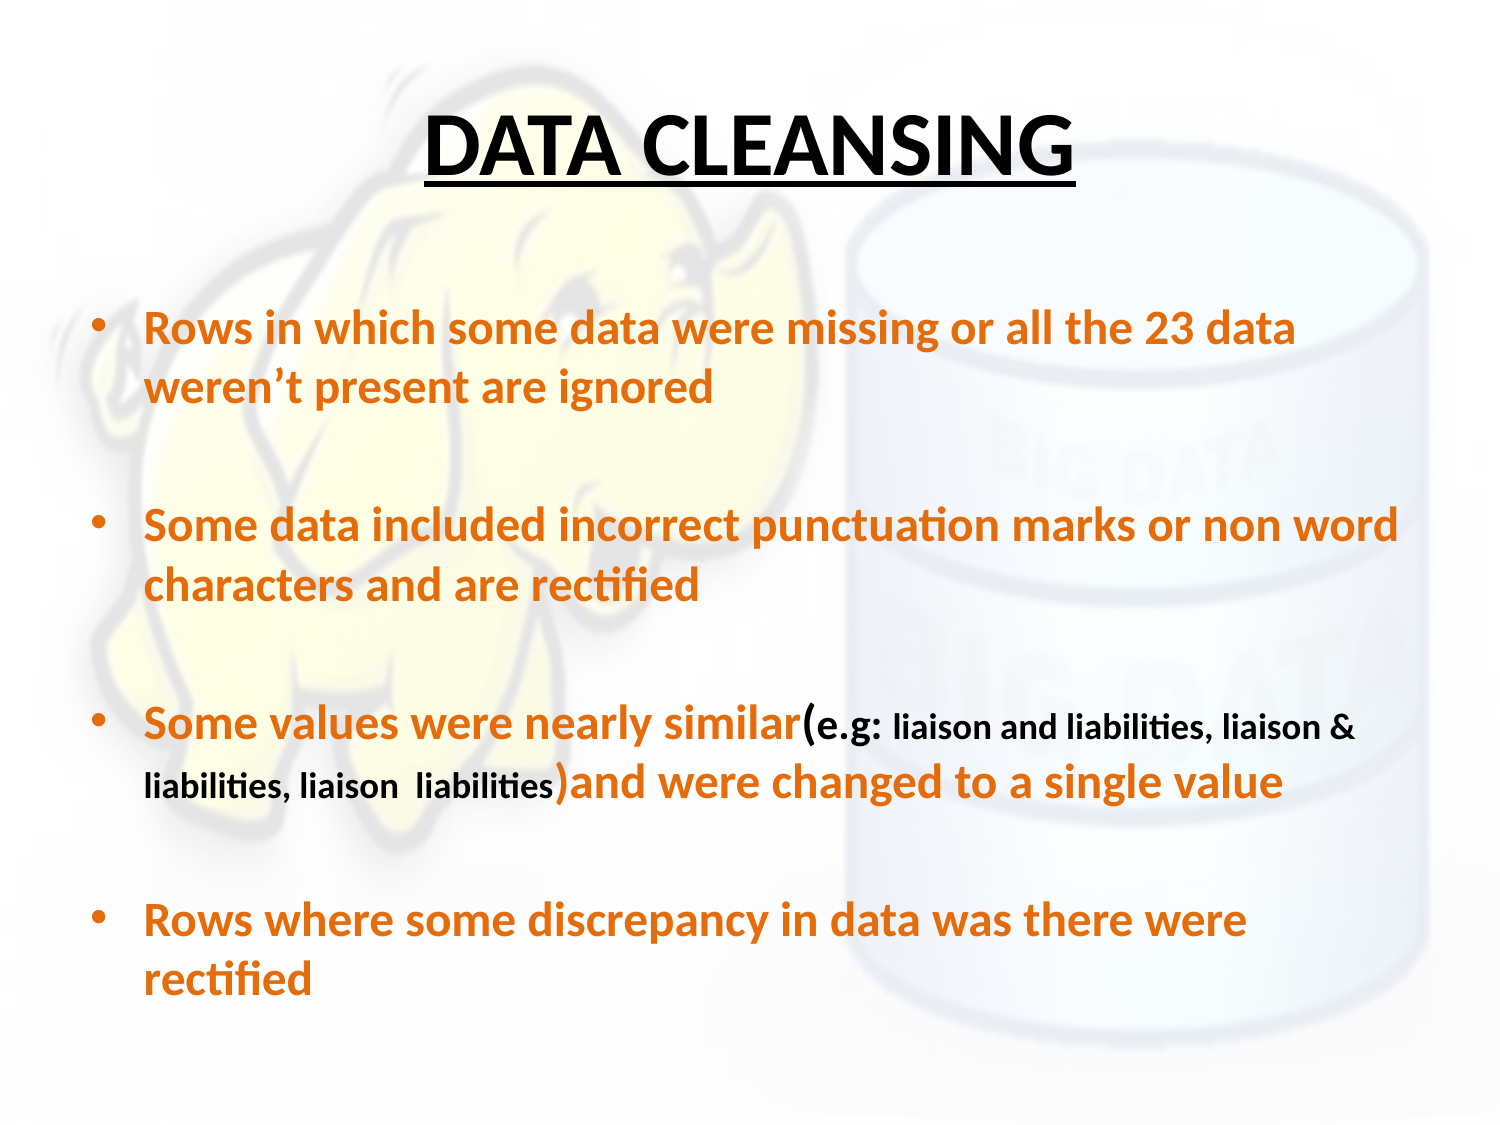

# DATA CLEANSING
Rows in which some data were missing or all the 23 data weren’t present are ignored

Some data included incorrect punctuation marks or non word characters and are rectified

Some values were nearly similar(e.g: liaison and liabilities, liaison & liabilities, liaison  liabilities)and were changed to a single value

Rows where some discrepancy in data was there were rectified